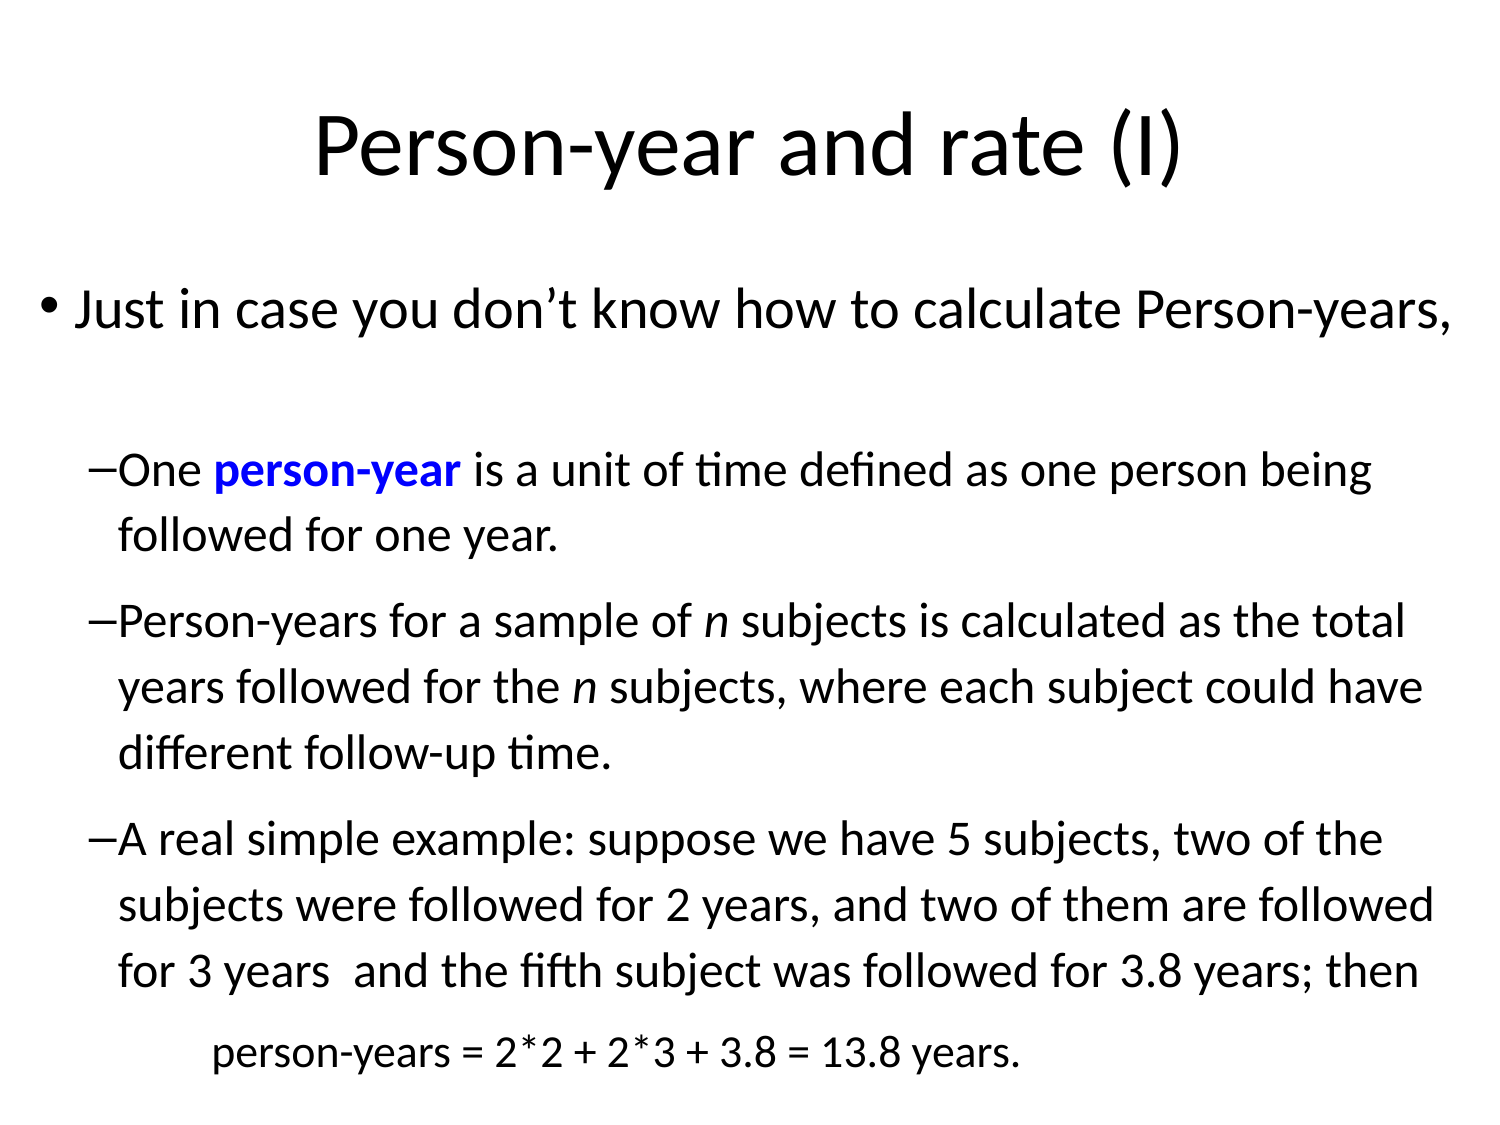

# Person-year and rate (I)
Just in case you don’t know how to calculate Person-years,
One person-year is a unit of time defined as one person being followed for one year.
Person-years for a sample of n subjects is calculated as the total years followed for the n subjects, where each subject could have different follow-up time.
A real simple example: suppose we have 5 subjects, two of the subjects were followed for 2 years, and two of them are followed for 3 years  and the fifth subject was followed for 3.8 years; then
      person-years = 2*2 + 2*3 + 3.8 = 13.8 years.